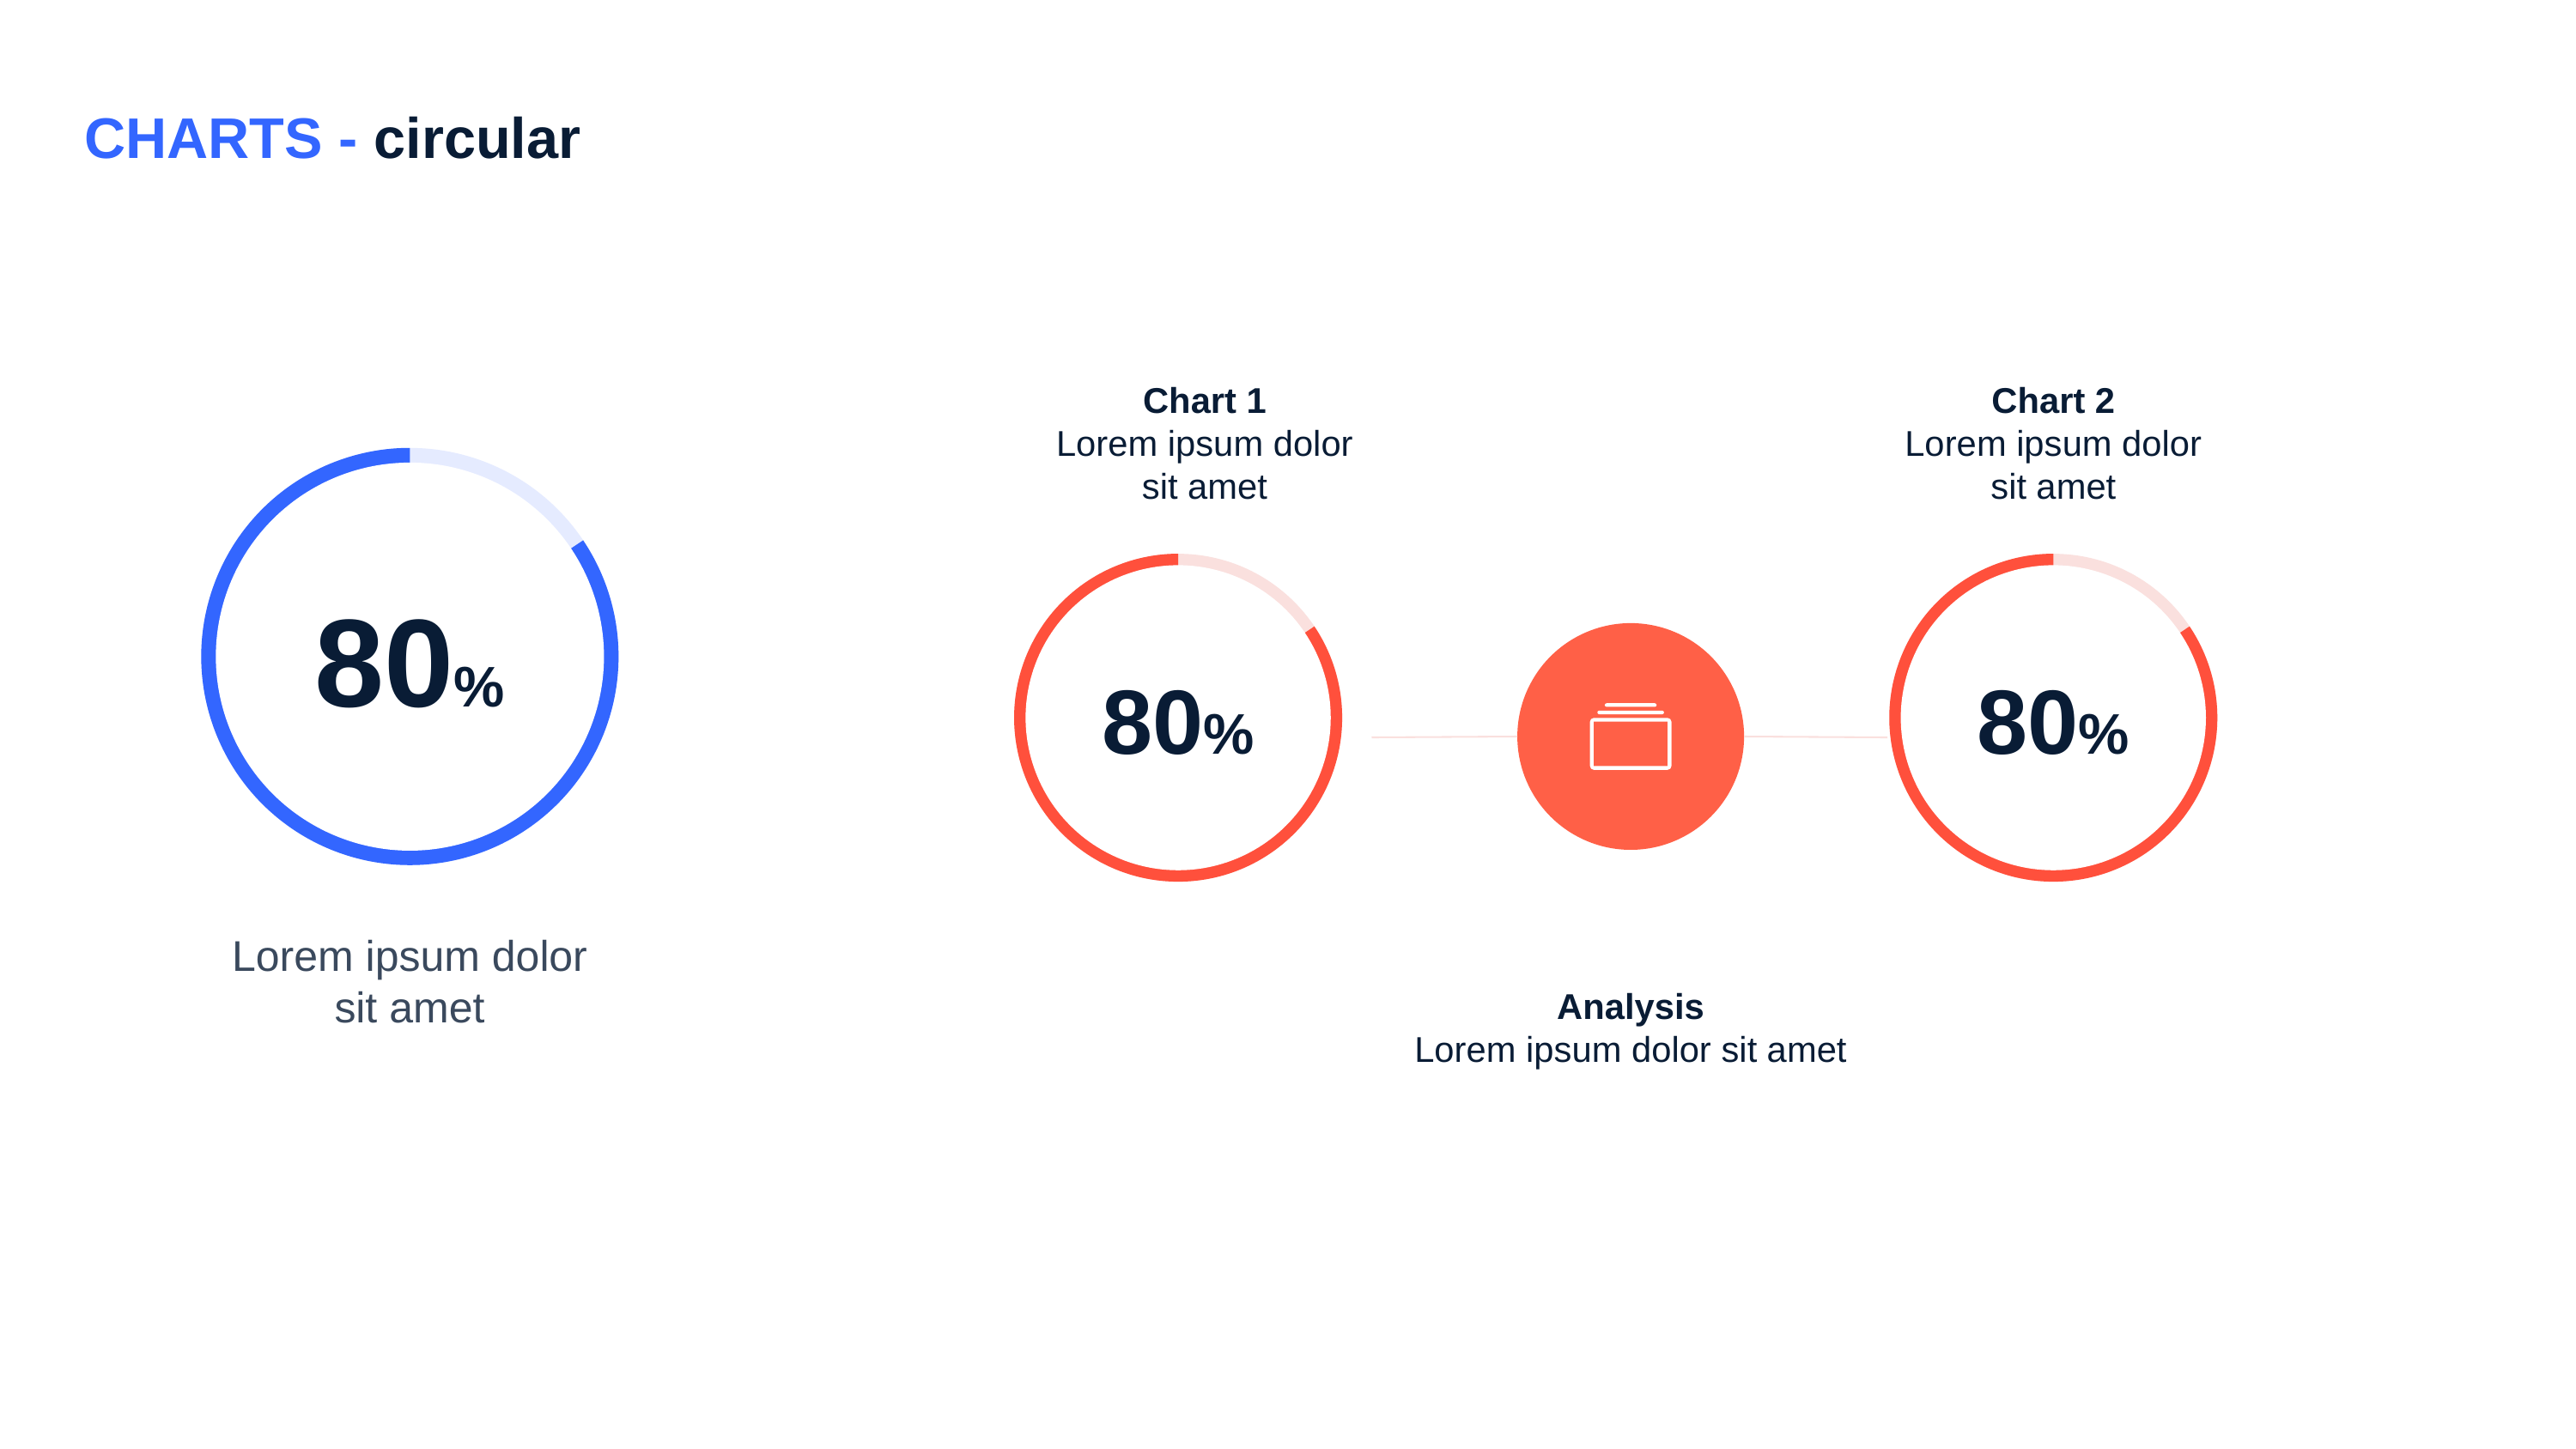

CHARTS - circular
Chart 1
Lorem ipsum dolor sit amet
Chart 2
Lorem ipsum dolor sit amet

80%

80%
80%

Lorem ipsum dolor sit amet
Analysis
Lorem ipsum dolor sit amet